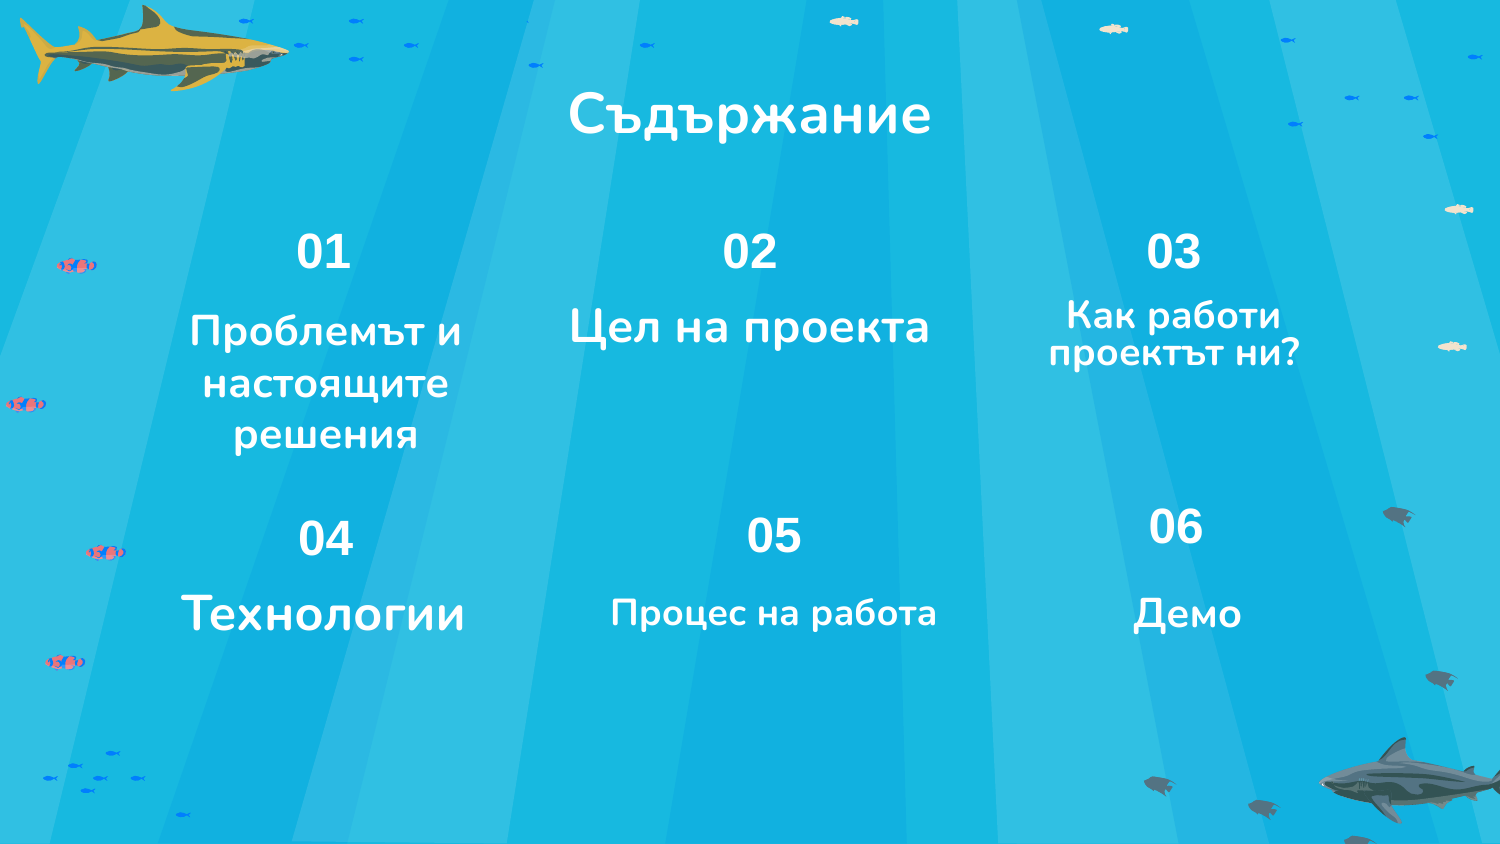

# Съдържание
01
02
03
Цел на проекта
Проблемът и настоящите решения
Как работи проектът ни?
06
05
04
Процес на работа
Демо
Технологии